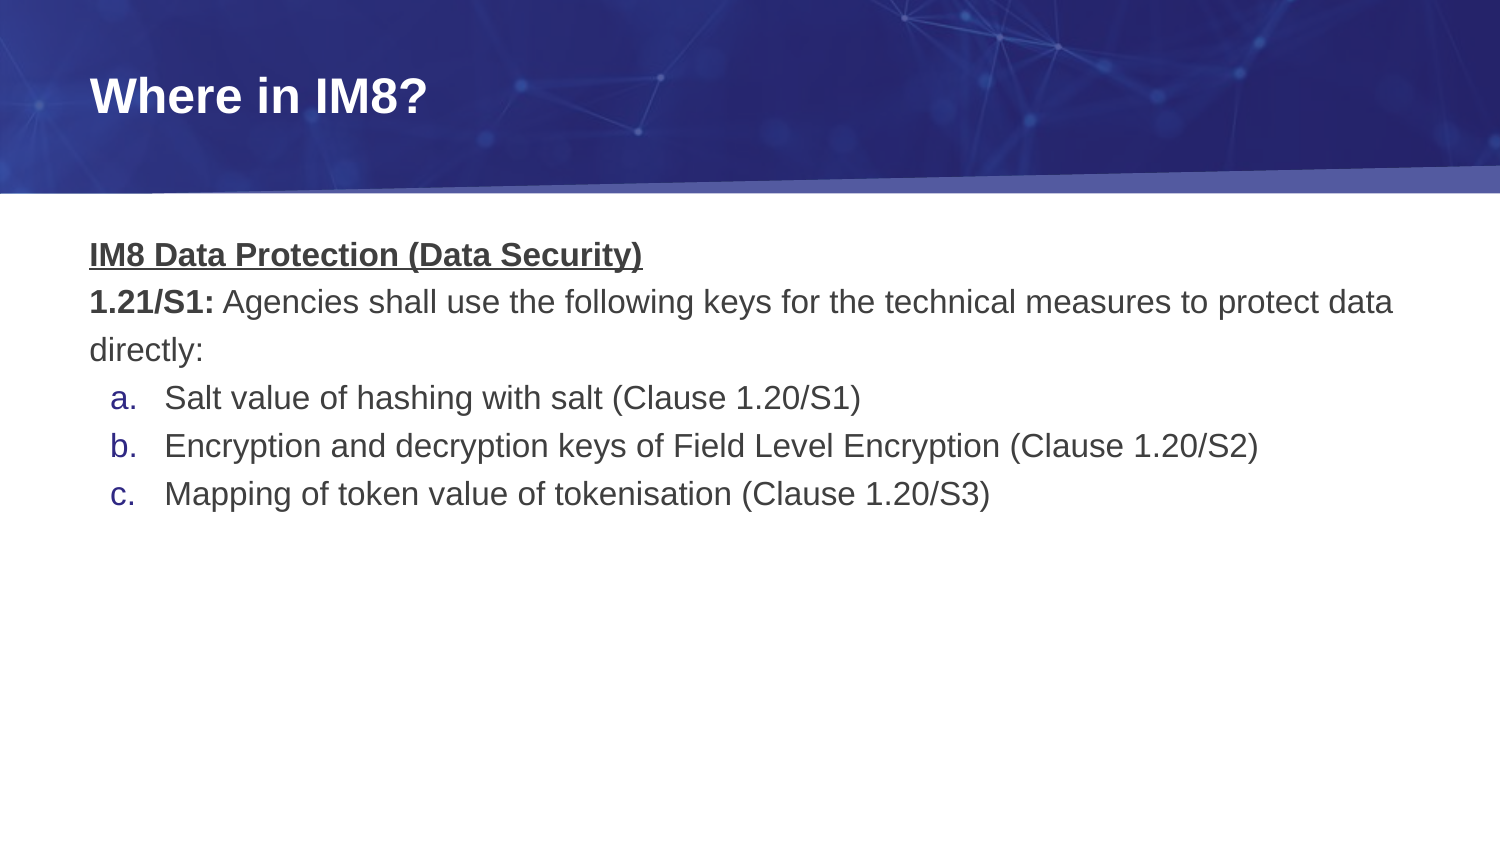

# Where in IM8?
IM8 Data Protection (Data Security)
1.21/S1: Agencies shall use the following keys for the technical measures to protect data directly:
Salt value of hashing with salt (Clause 1.20/S1)
Encryption and decryption keys of Field Level Encryption (Clause 1.20/S2)
Mapping of token value of tokenisation (Clause 1.20/S3)